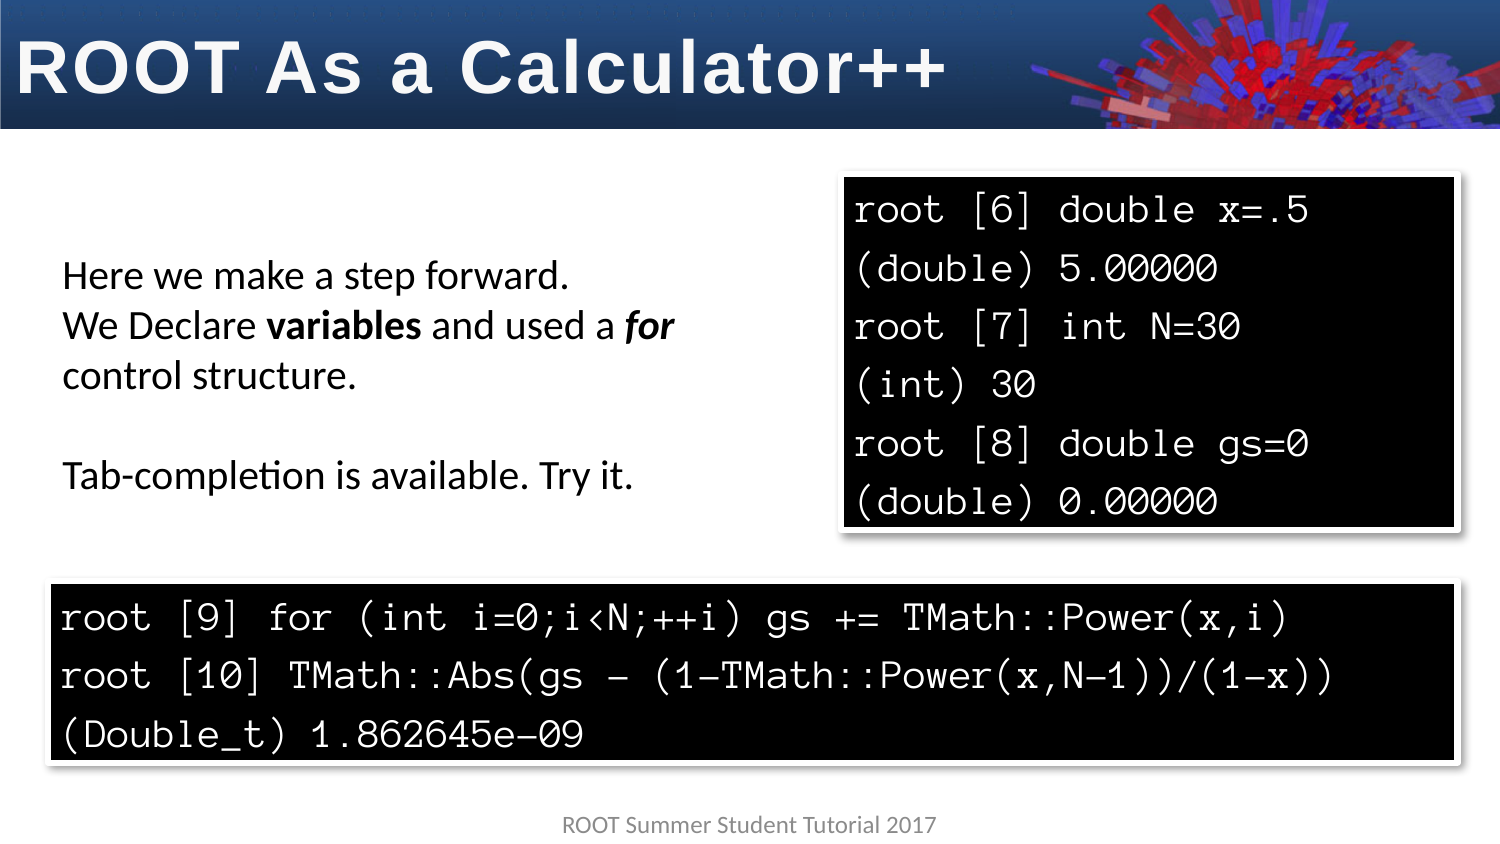

ROOT As a Calculator++
root [6] double x=.5
(double) 5.00000
root [7] int N=30
(int) 30
root [8] double gs=0
(double) 0.00000
Here we make a step forward.
We Declare variables and used a for control structure.

Tab-completion is available. Try it.
root [9] for (int i=0;i<N;++i) gs += TMath::Power(x,i)
root [10] TMath::Abs(gs - (1-TMath::Power(x,N-1))/(1-x))
(Double_t) 1.862645e-09
ROOT Summer Student Tutorial 2017